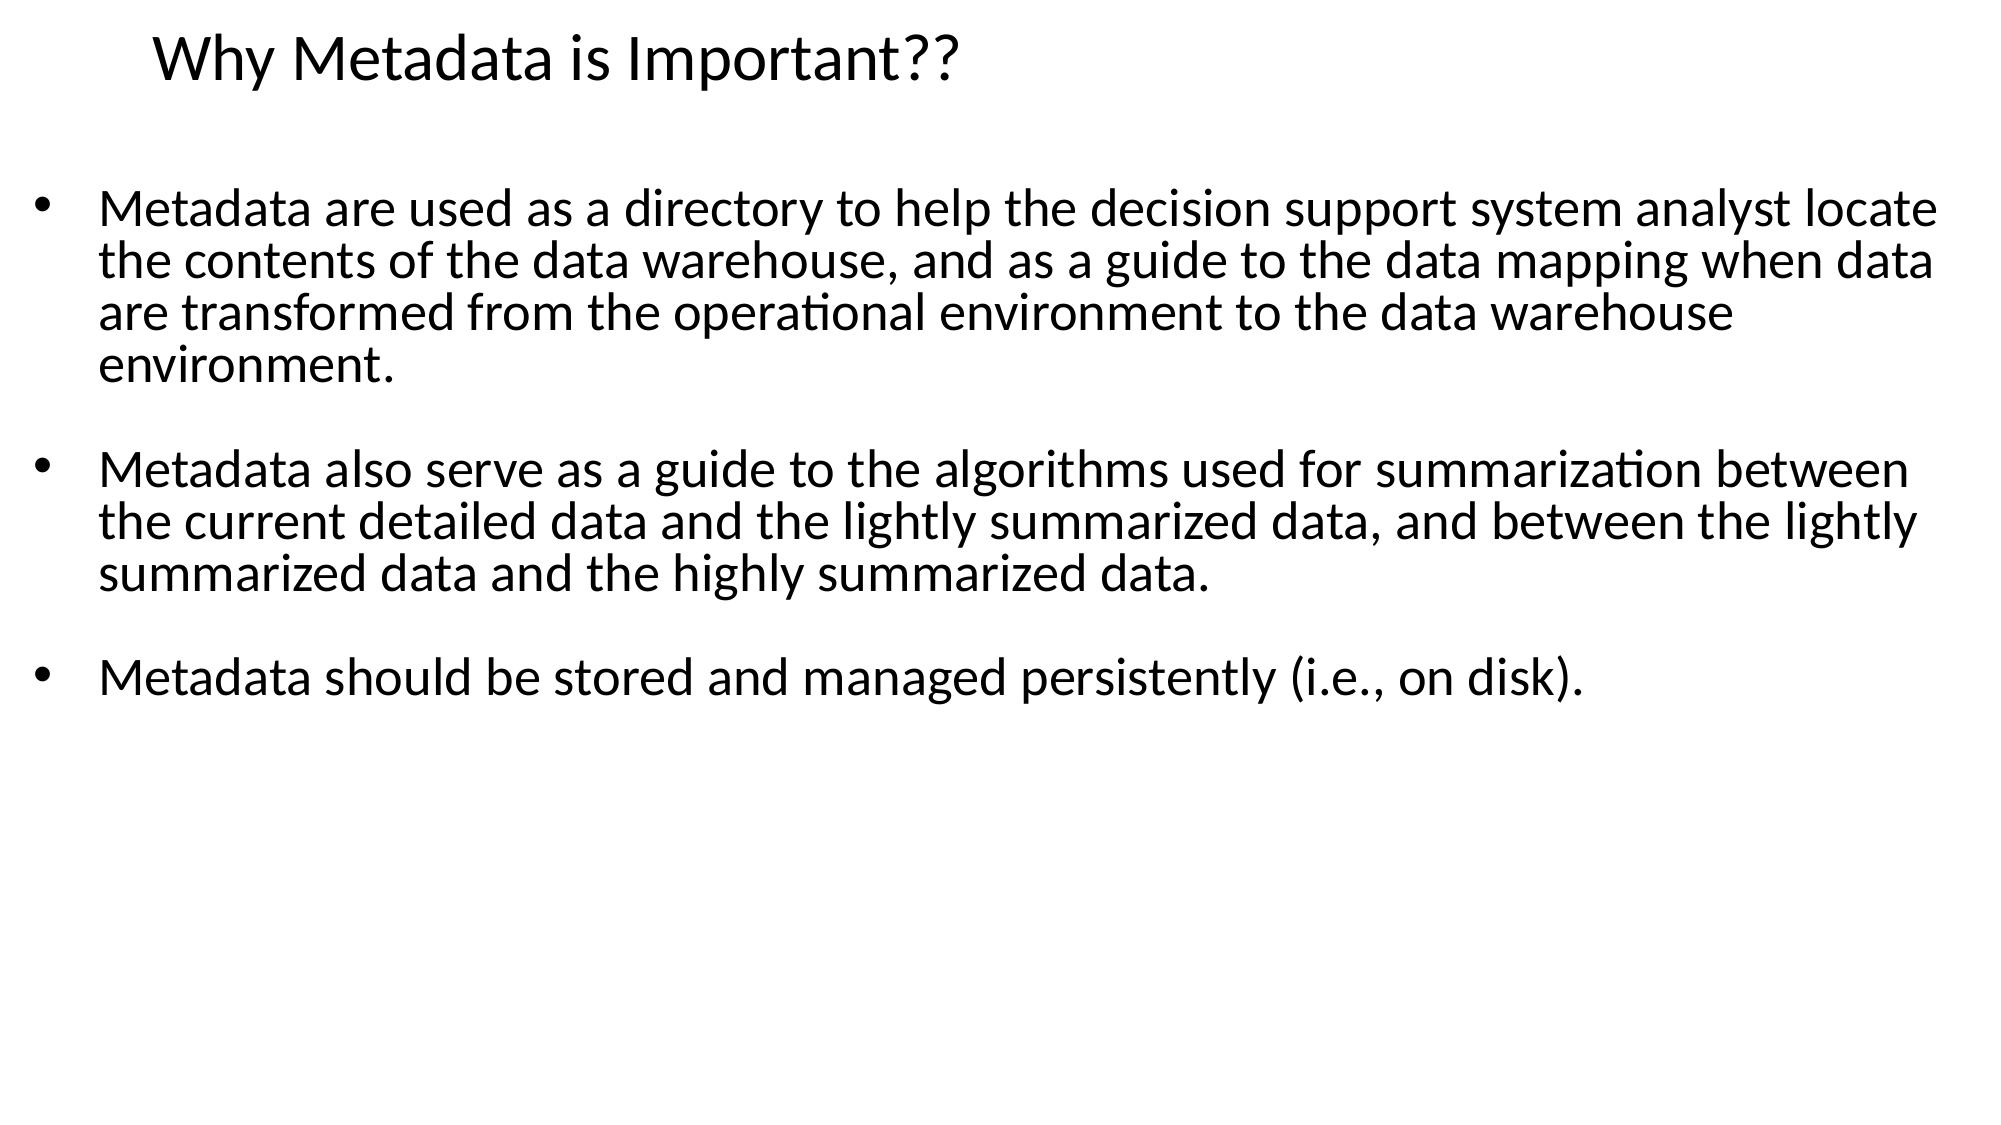

# Why Metadata is Important??
Metadata are used as a directory to help the decision support system analyst locate the contents of the data warehouse, and as a guide to the data mapping when data are transformed from the operational environment to the data warehouse  environment.

Metadata also serve as a guide to the algorithms used for summarization between the current detailed data and the lightly summarized data, and between the lightly summarized data and the highly summarized data.

Metadata should be stored and managed persistently (i.e., on disk).